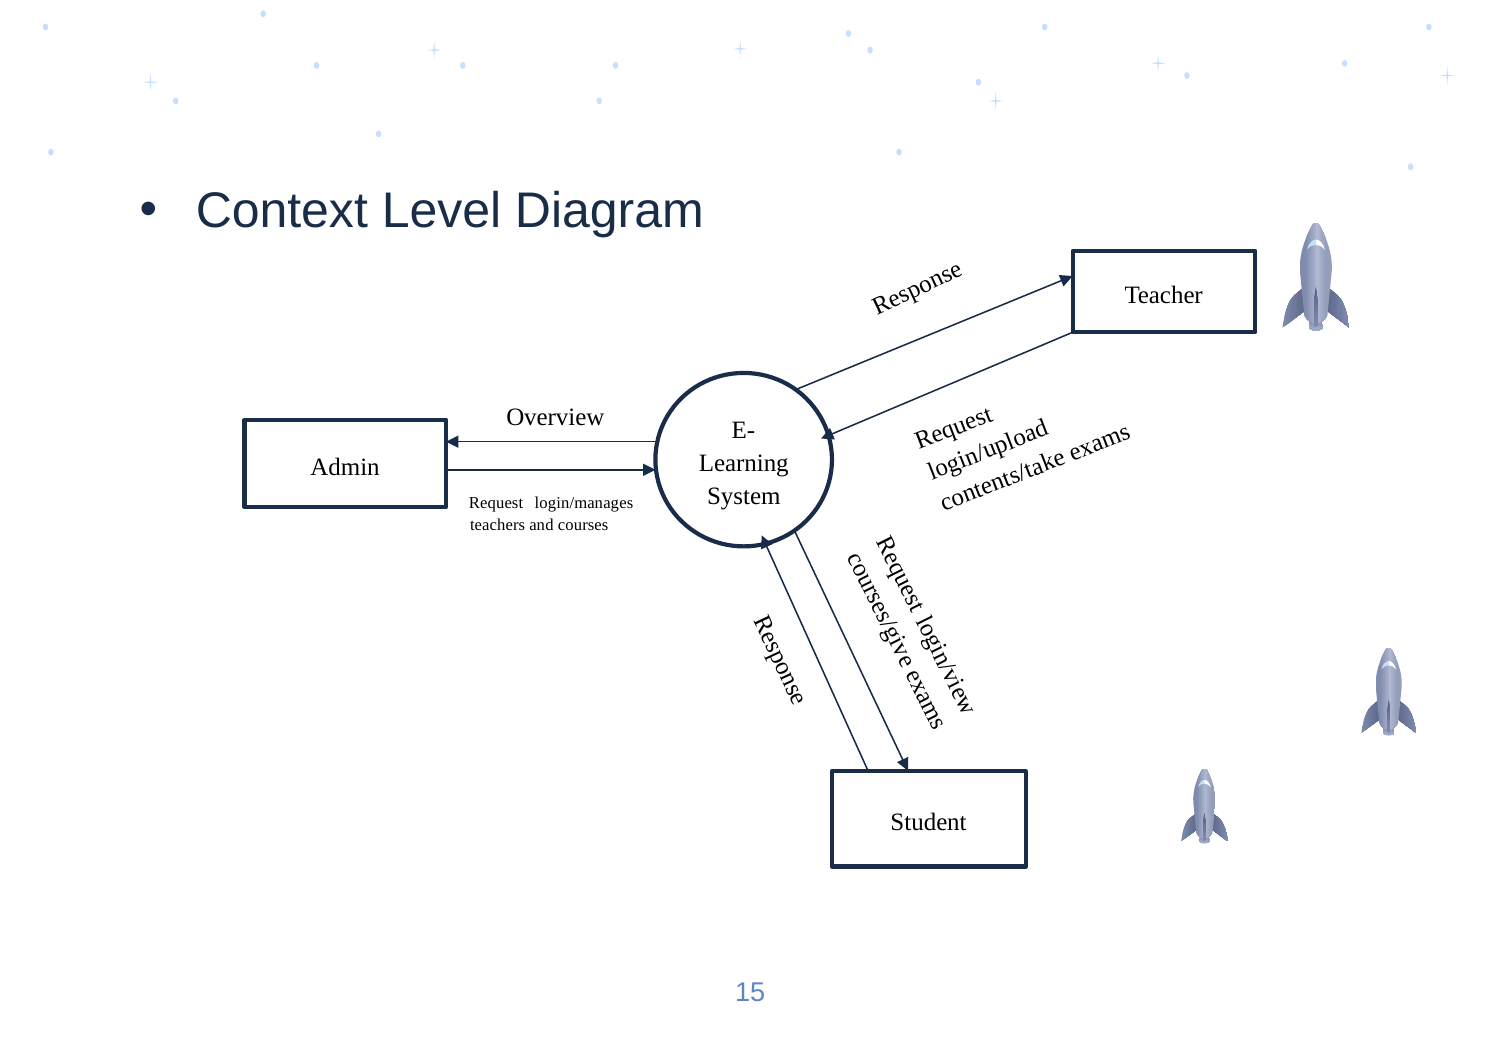

# Context Level Diagram
Teacher
Response
E-Learning System
Request login/upload contents/take exams
Overview
Admin
Request login/manages teachers and courses
Request login/view courses/give exams
Response
Student
15